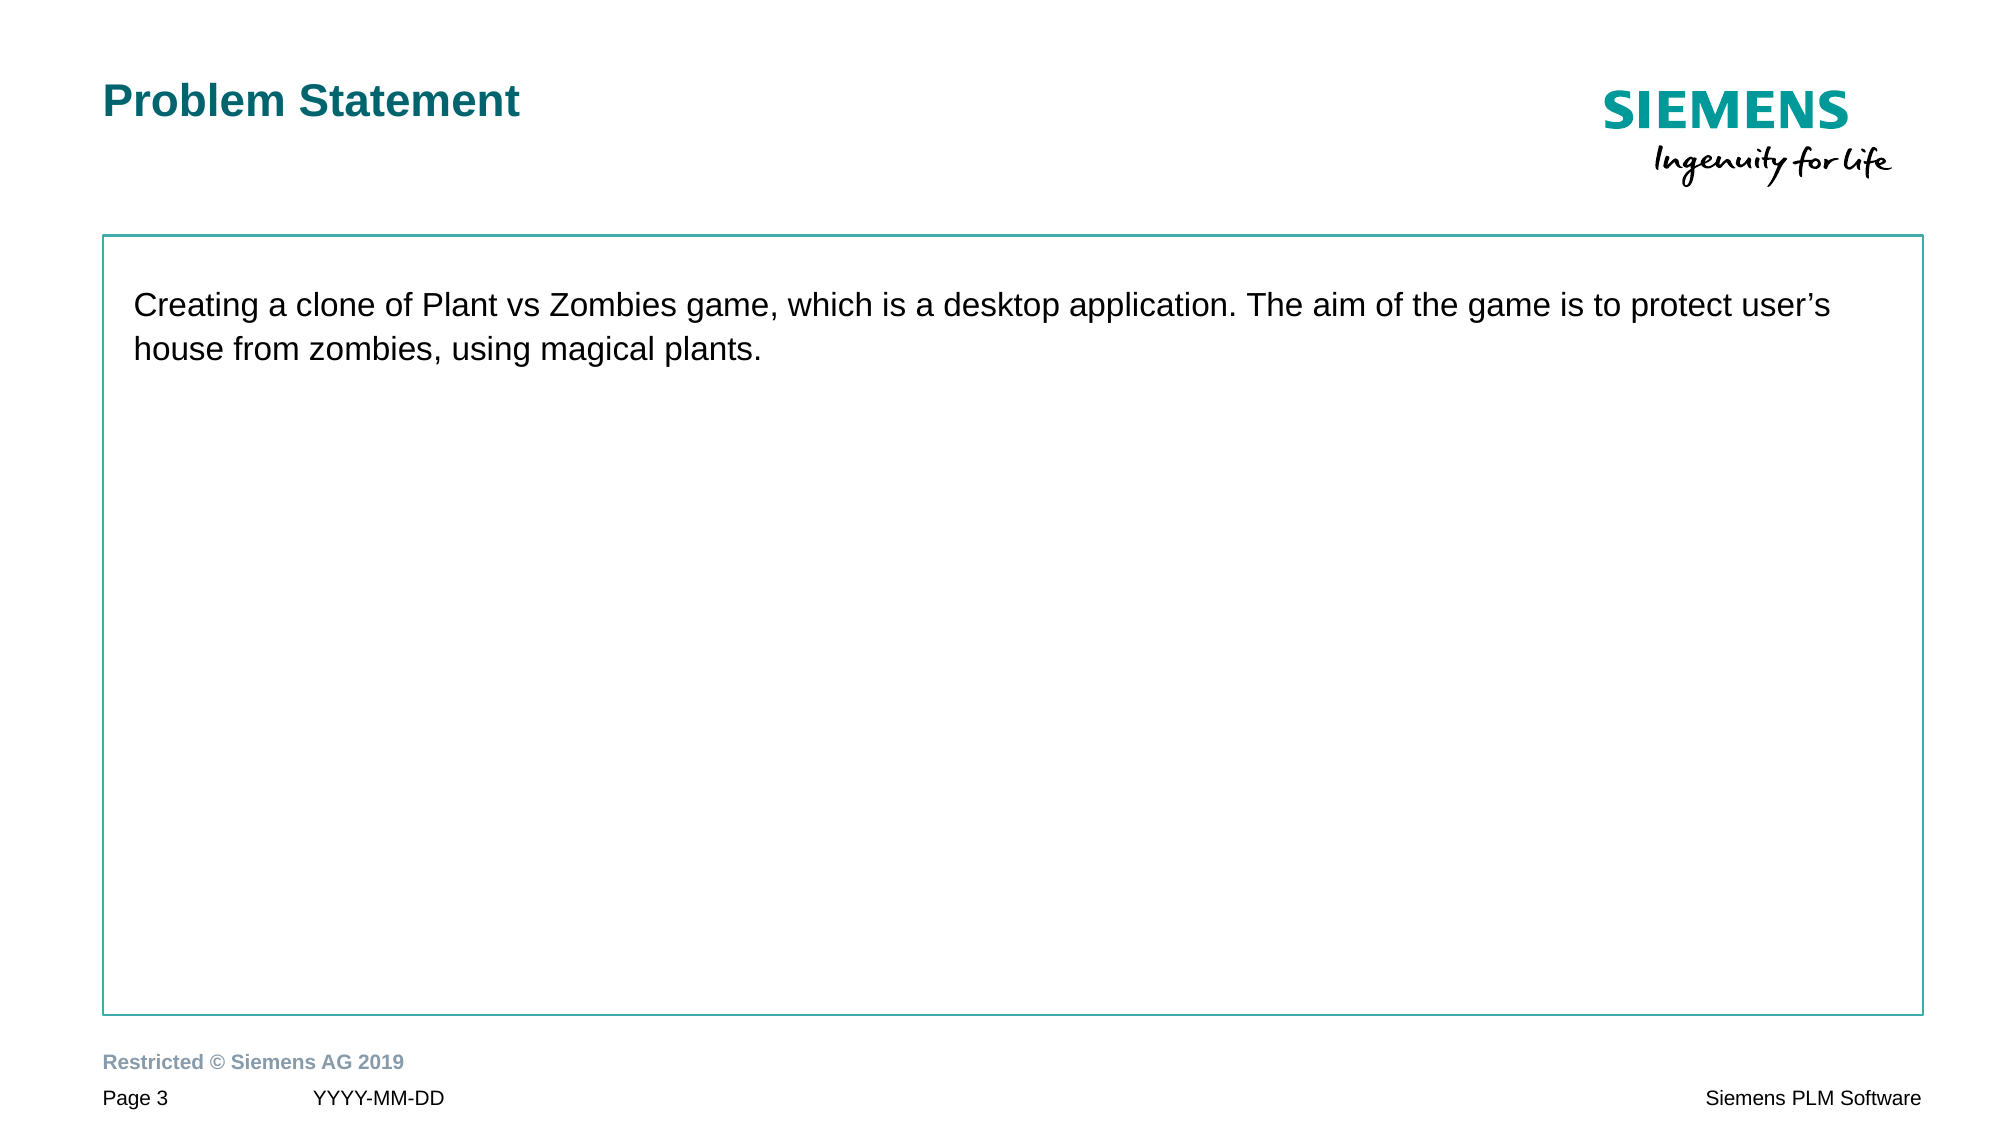

# Problem Statement

Creating a clone of Plant vs Zombies game, which is a desktop application. The aim of the game is to protect user’s house from zombies, using magical plants.